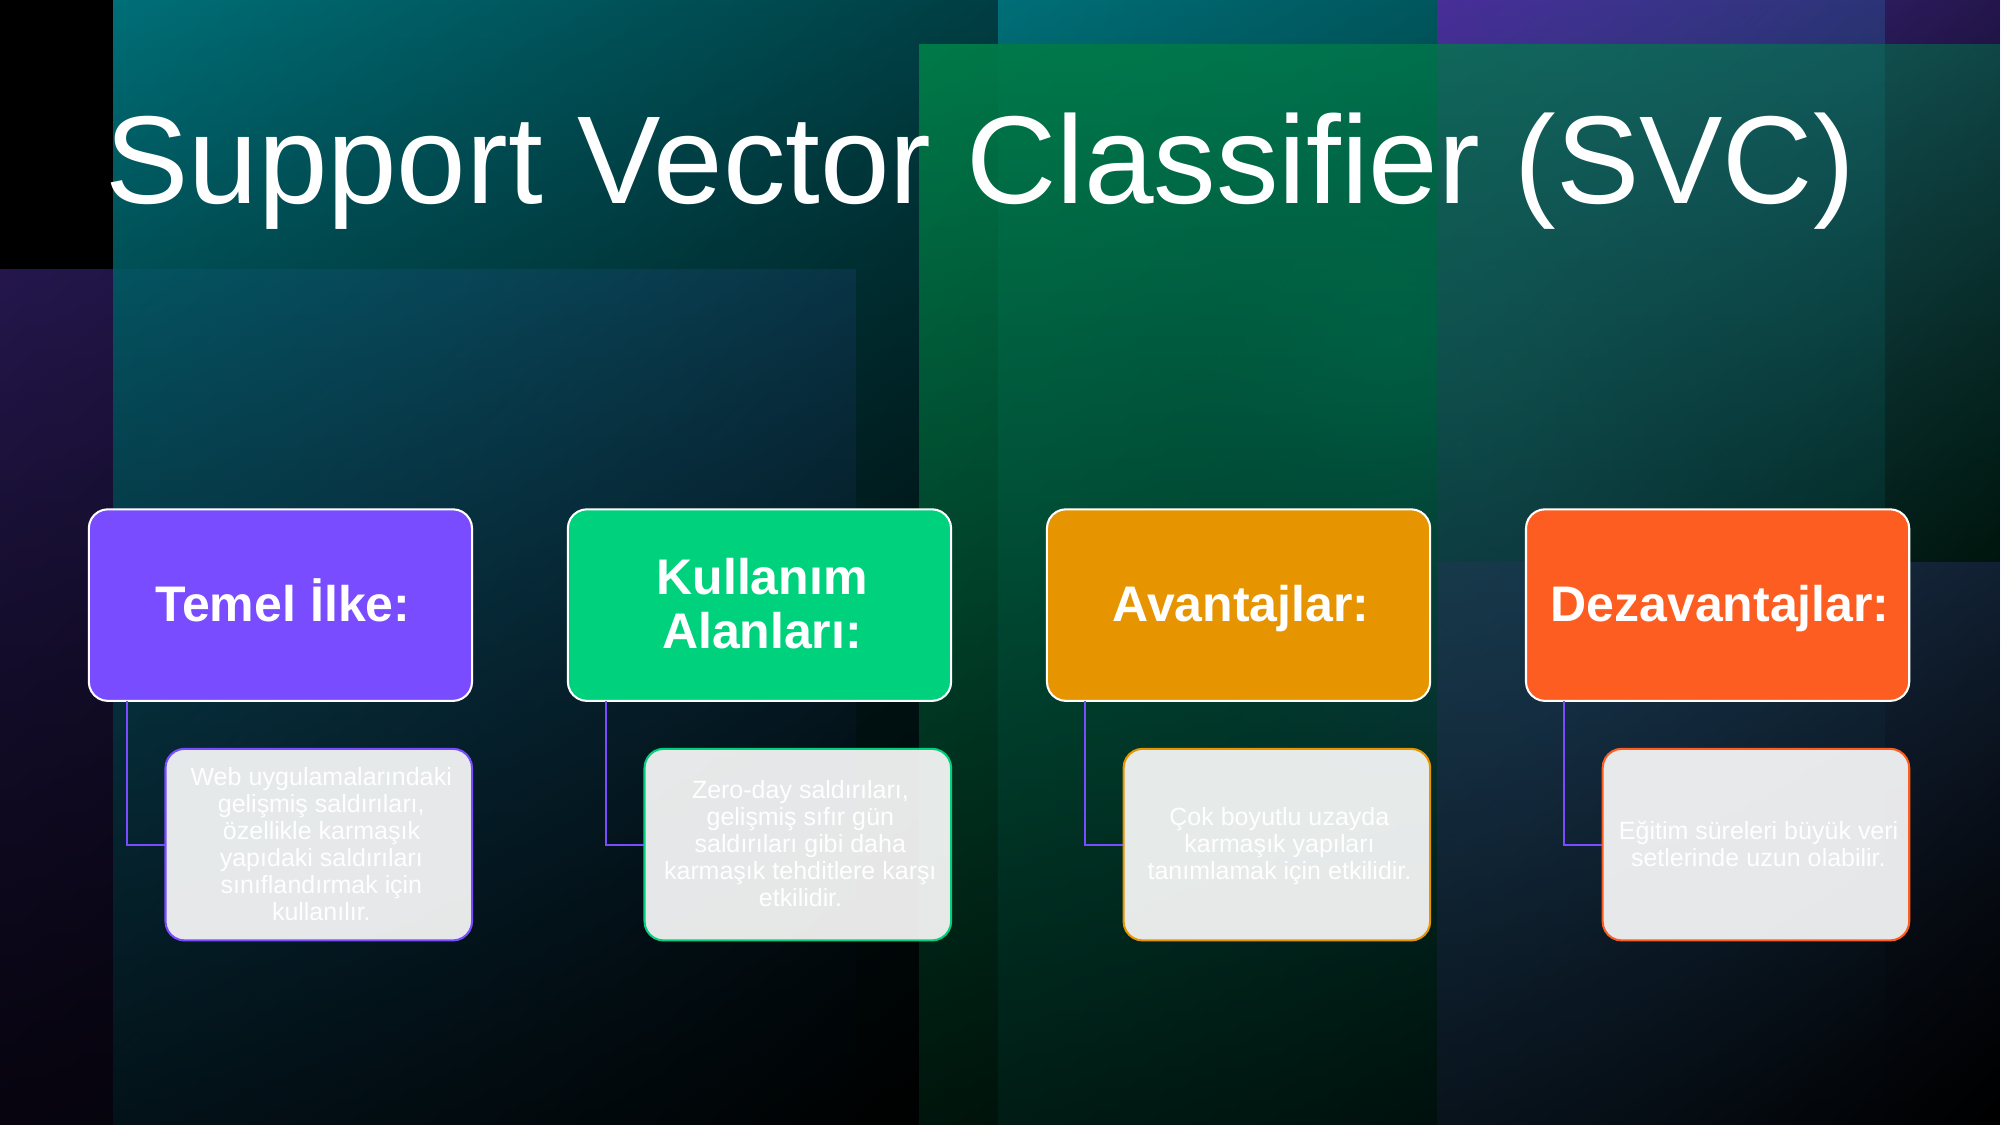

# Support Vector Classifier (SVC)
Temel İlke:
Web uygulamalarındaki gelişmiş saldırıları, özellikle karmaşık yapıdaki saldırıları sınıflandırmak için kullanılır.
Kullanım Alanları:
Zero-day saldırıları, gelişmiş sıfır gün saldırıları gibi daha karmaşık tehditlere karşı etkilidir.
Avantajlar:
Çok boyutlu uzayda karmaşık yapıları tanımlamak için etkilidir.
Dezavantajlar:
Eğitim süreleri büyük veri setlerinde uzun olabilir.